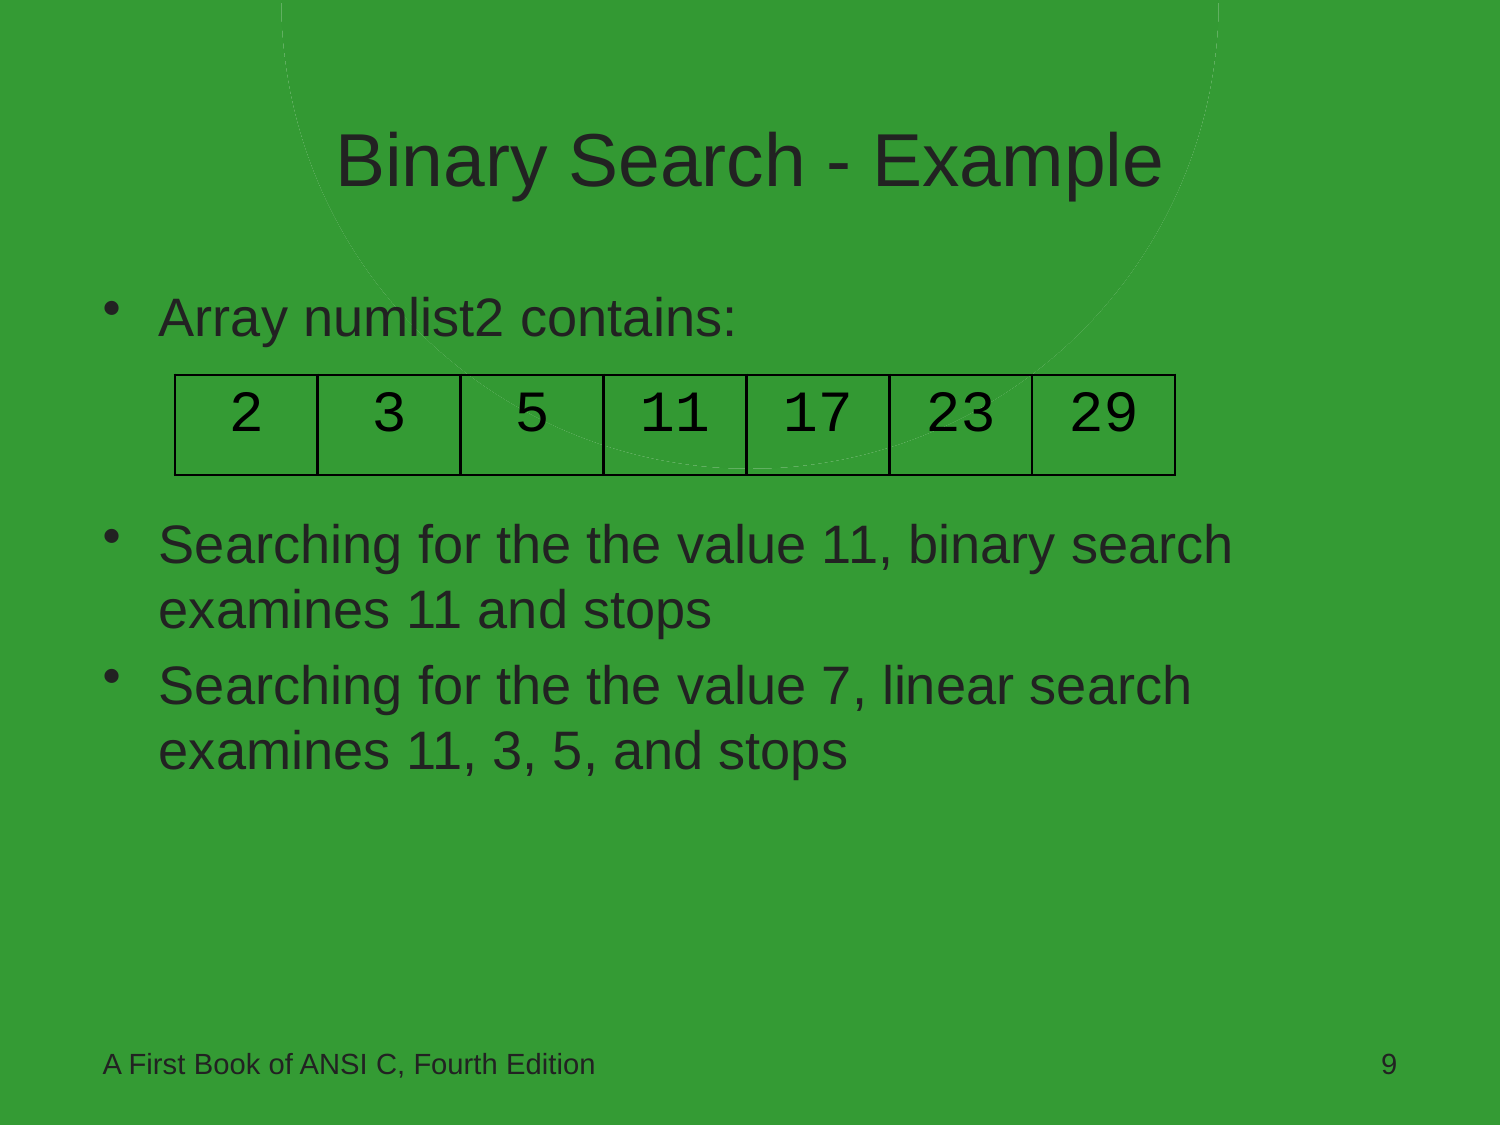

# Binary Search - Example
Array numlist2 contains:

Searching for the the value 11, binary search examines 11 and stops
Searching for the the value 7, linear search examines 11, 3, 5, and stops
| 2 | 3 | 5 | 11 | 17 | 23 | 29 |
| --- | --- | --- | --- | --- | --- | --- |
A First Book of ANSI C, Fourth Edition
9